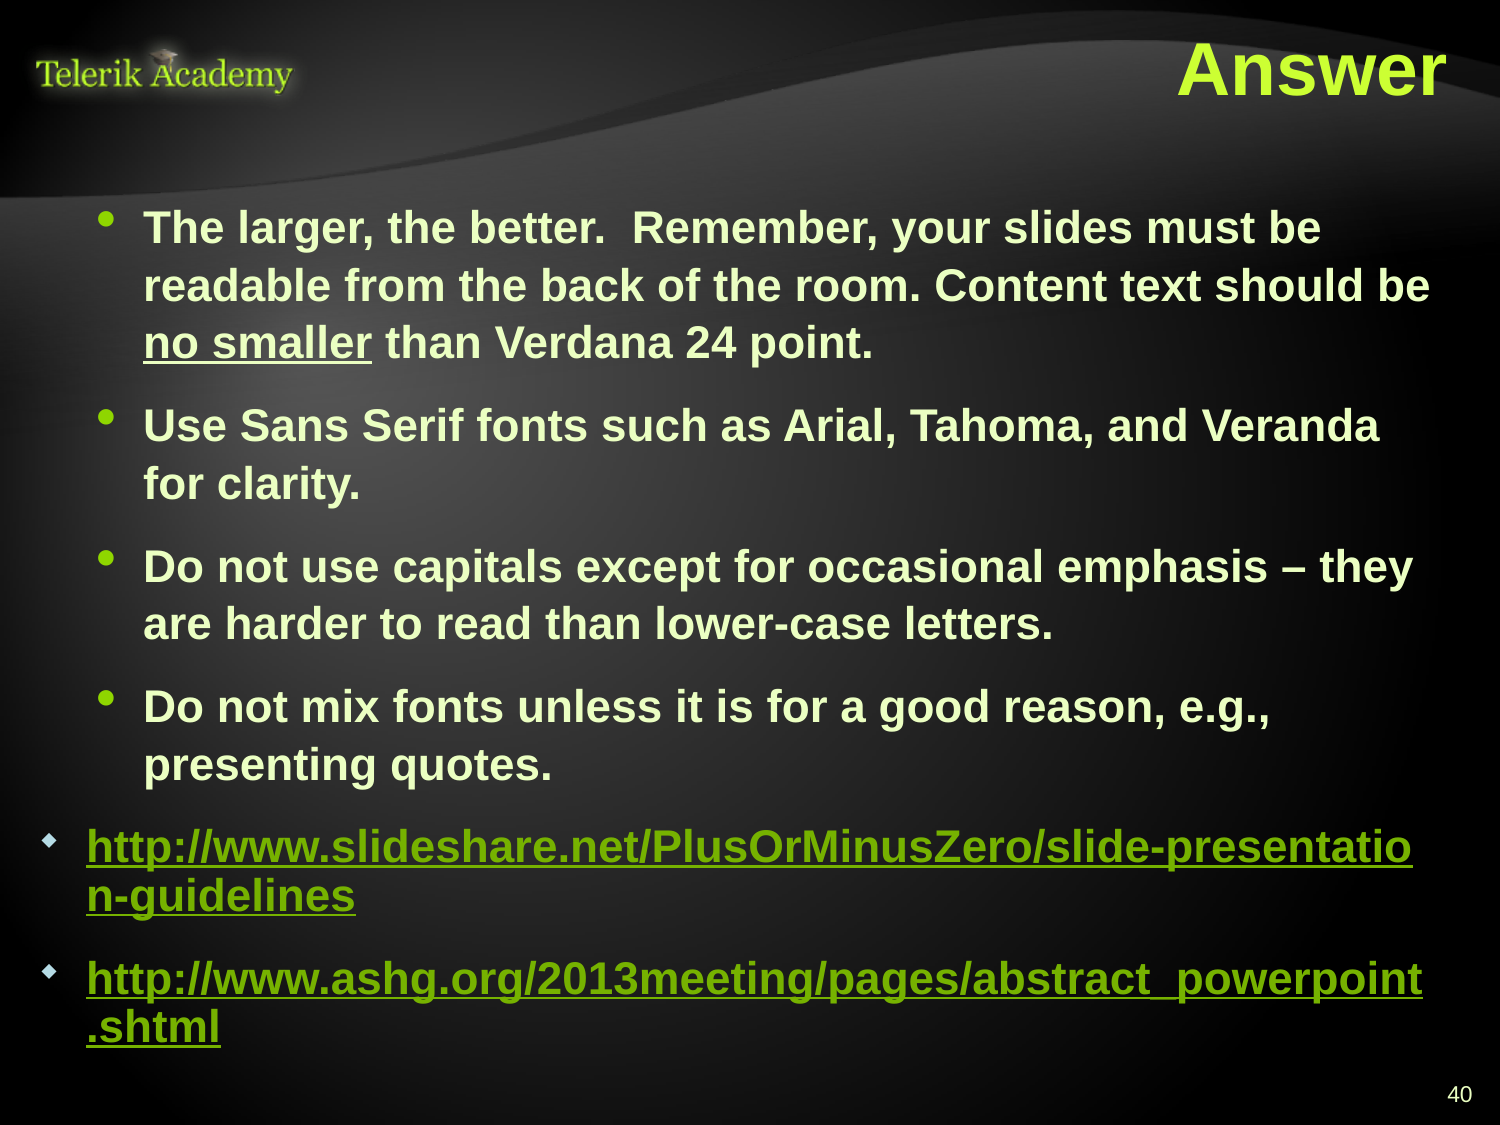

# Answer
The larger, the better.  Remember, your slides must be readable from the back of the room. Content text should be no smaller than Verdana 24 point.
Use Sans Serif fonts such as Arial, Tahoma, and Veranda for clarity.
Do not use capitals except for occasional emphasis – they are harder to read than lower-case letters.
Do not mix fonts unless it is for a good reason, e.g., presenting quotes.
http://www.slideshare.net/PlusOrMinusZero/slide-presentation-guidelines
http://www.ashg.org/2013meeting/pages/abstract_powerpoint.shtml

40